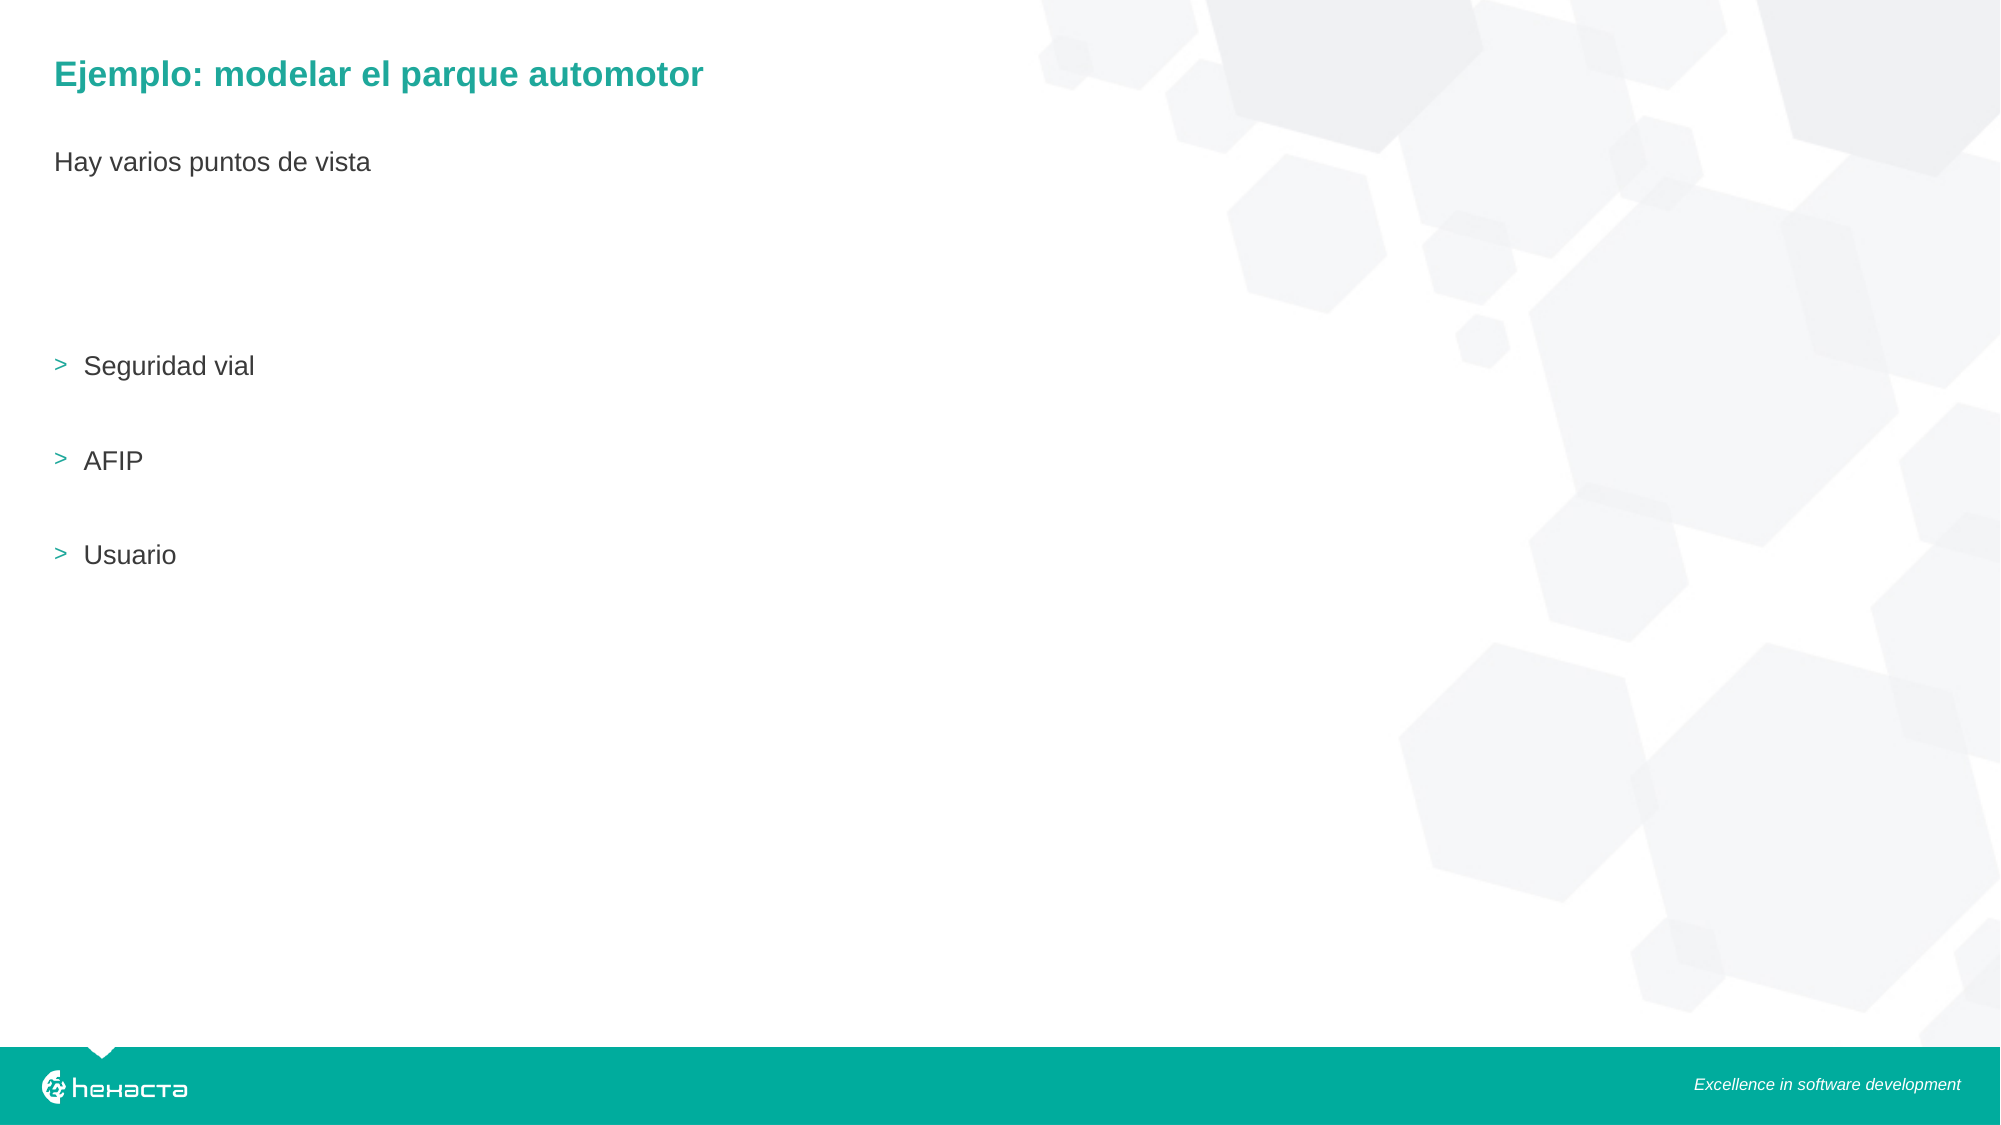

Ejemplo: modelar el parque automotor
Hay varios puntos de vista

Seguridad vial

AFIP

Usuario